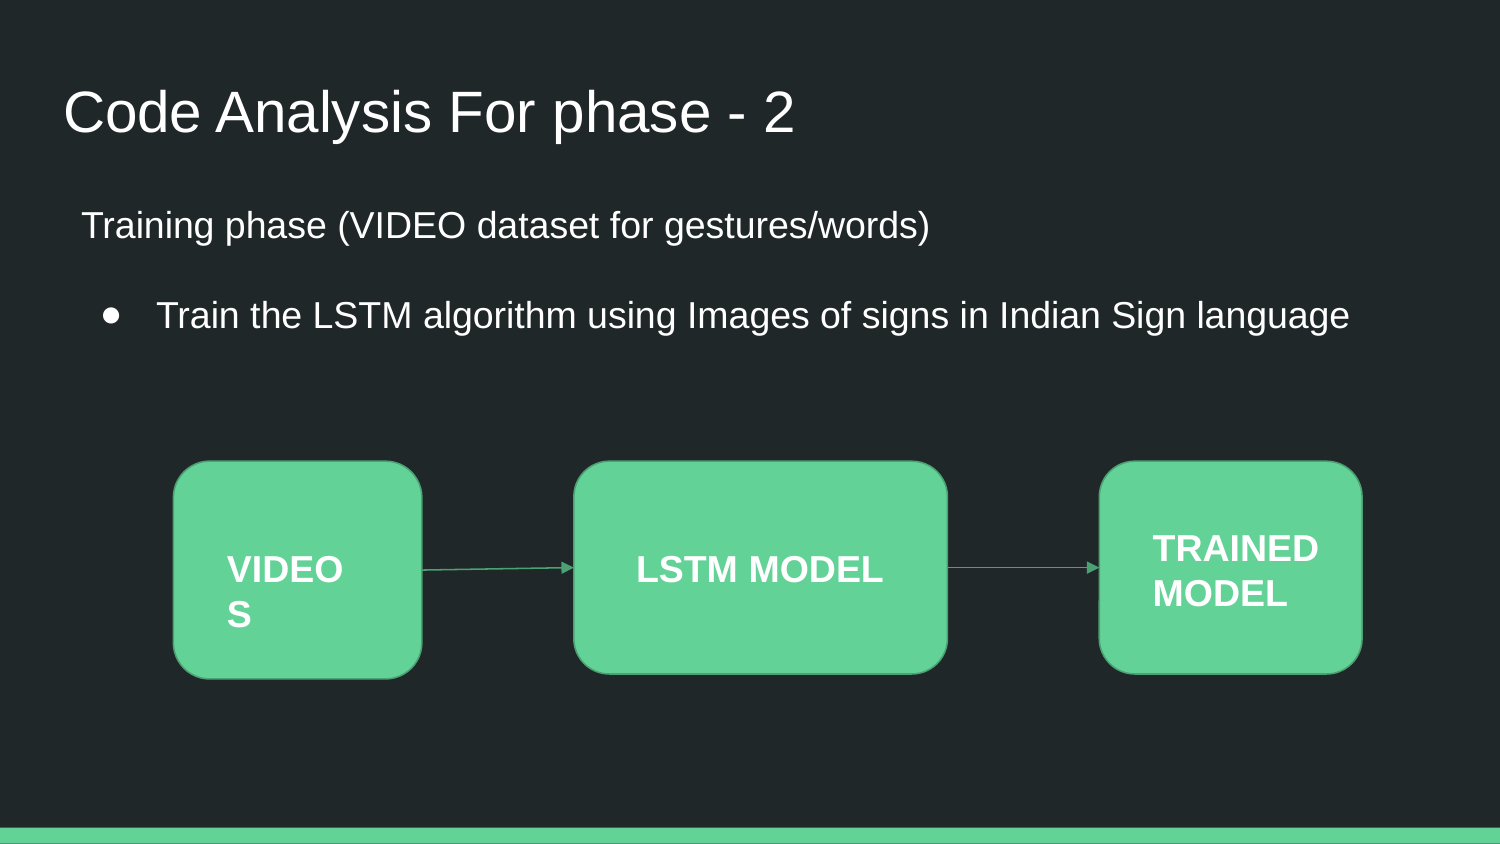

Code Analysis For phase - 2
Training phase (VIDEO dataset for gestures/words)

Train the LSTM algorithm using Images of signs in Indian Sign language

TRAINED MODEL
VIDEOS
LSTM MODEL